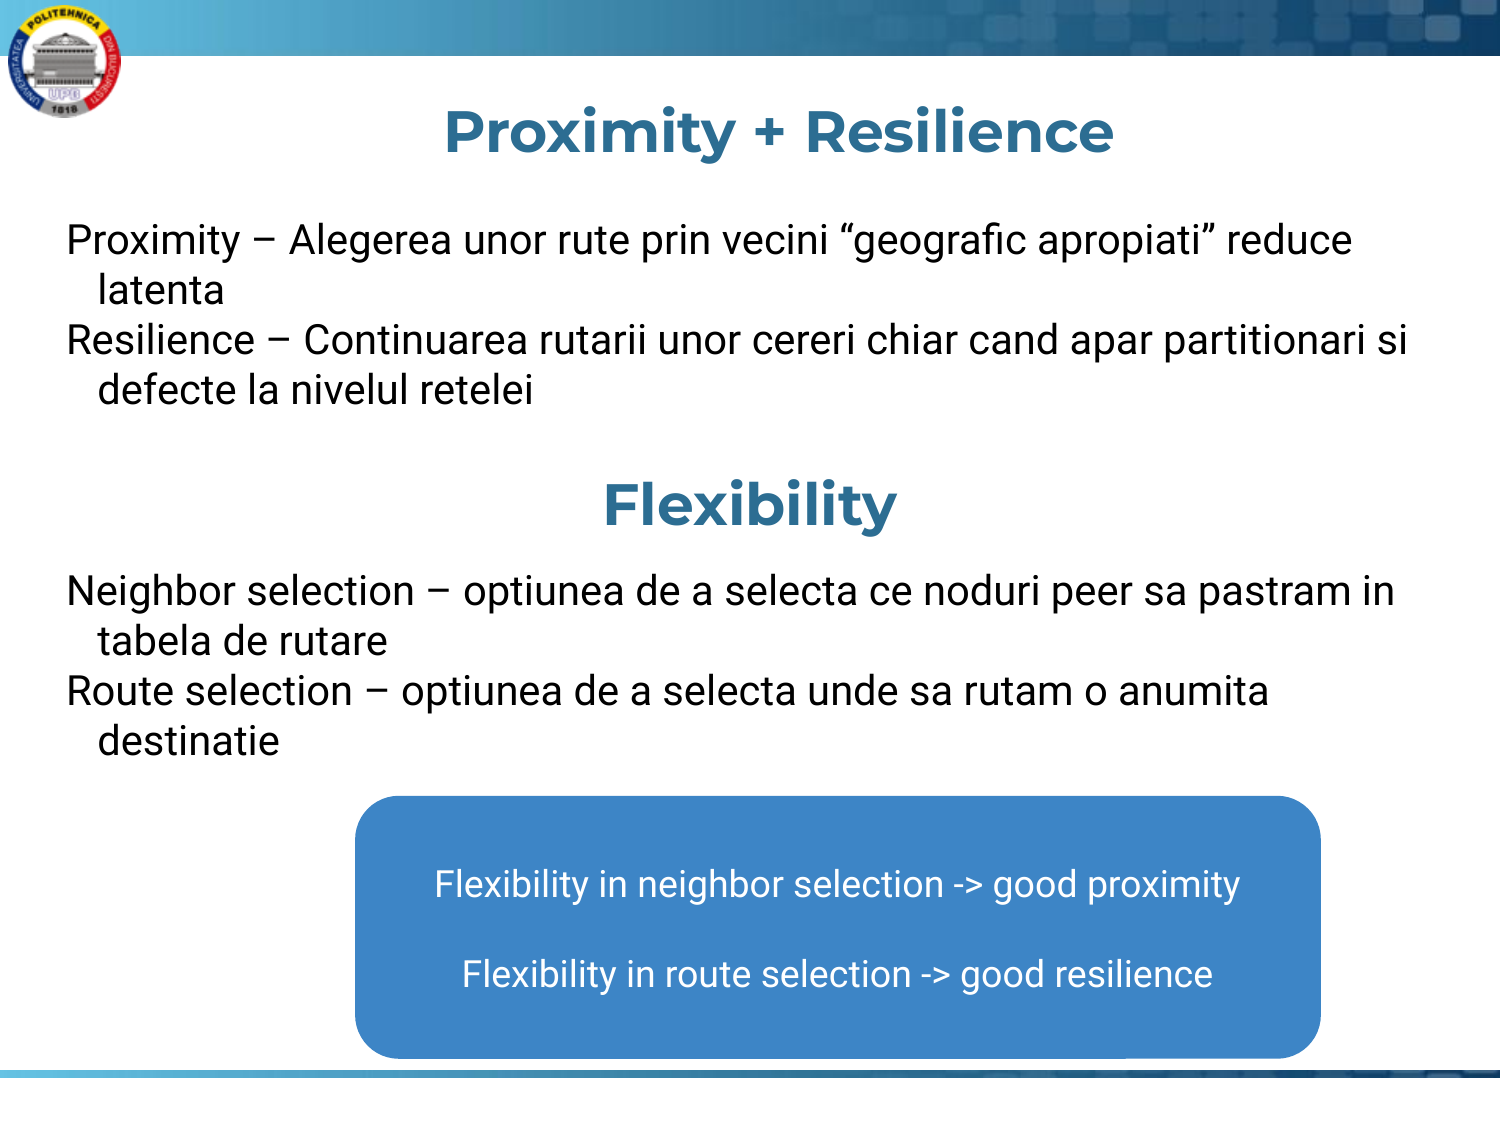

# Proximity + Resilience
Proximity – Alegerea unor rute prin vecini “geografic apropiati” reduce latenta
Resilience – Continuarea rutarii unor cereri chiar cand apar partitionari si defecte la nivelul retelei
Flexibility
Neighbor selection – optiunea de a selecta ce noduri peer sa pastram in tabela de rutare
Route selection – optiunea de a selecta unde sa rutam o anumita destinatie
Flexibility in neighbor selection -> good proximity

Flexibility in route selection -> good resilience